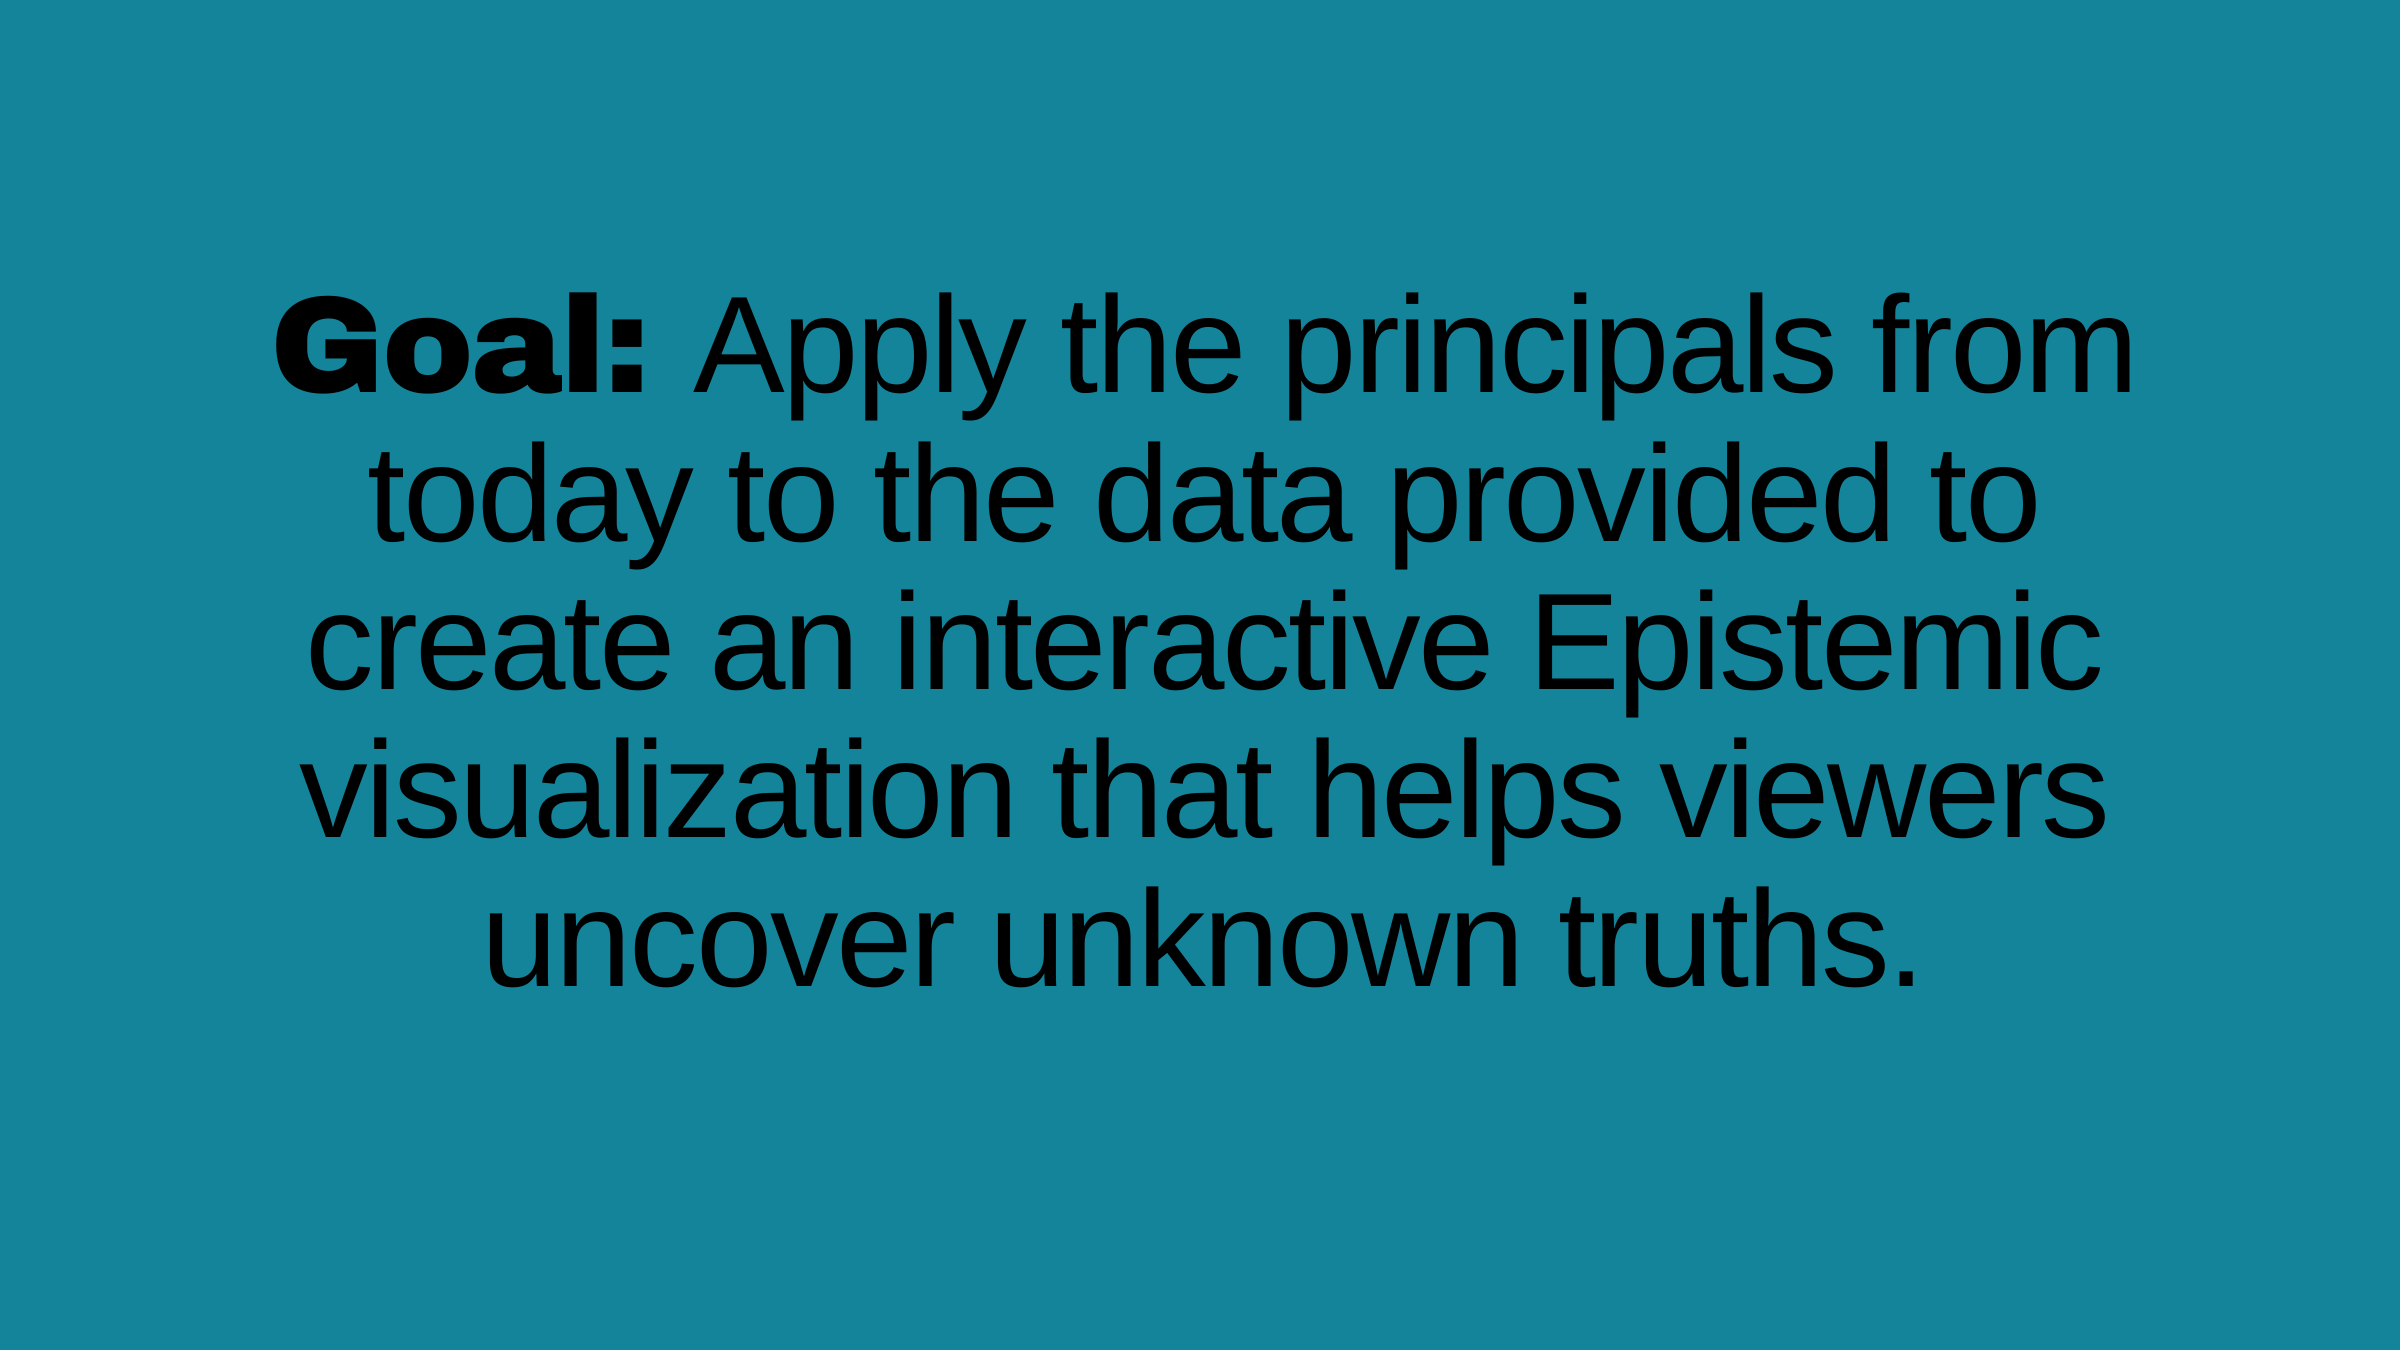

# Goal: Apply the principals from today to the data provided to create an interactive Epistemic visualization that helps viewers uncover unknown truths.